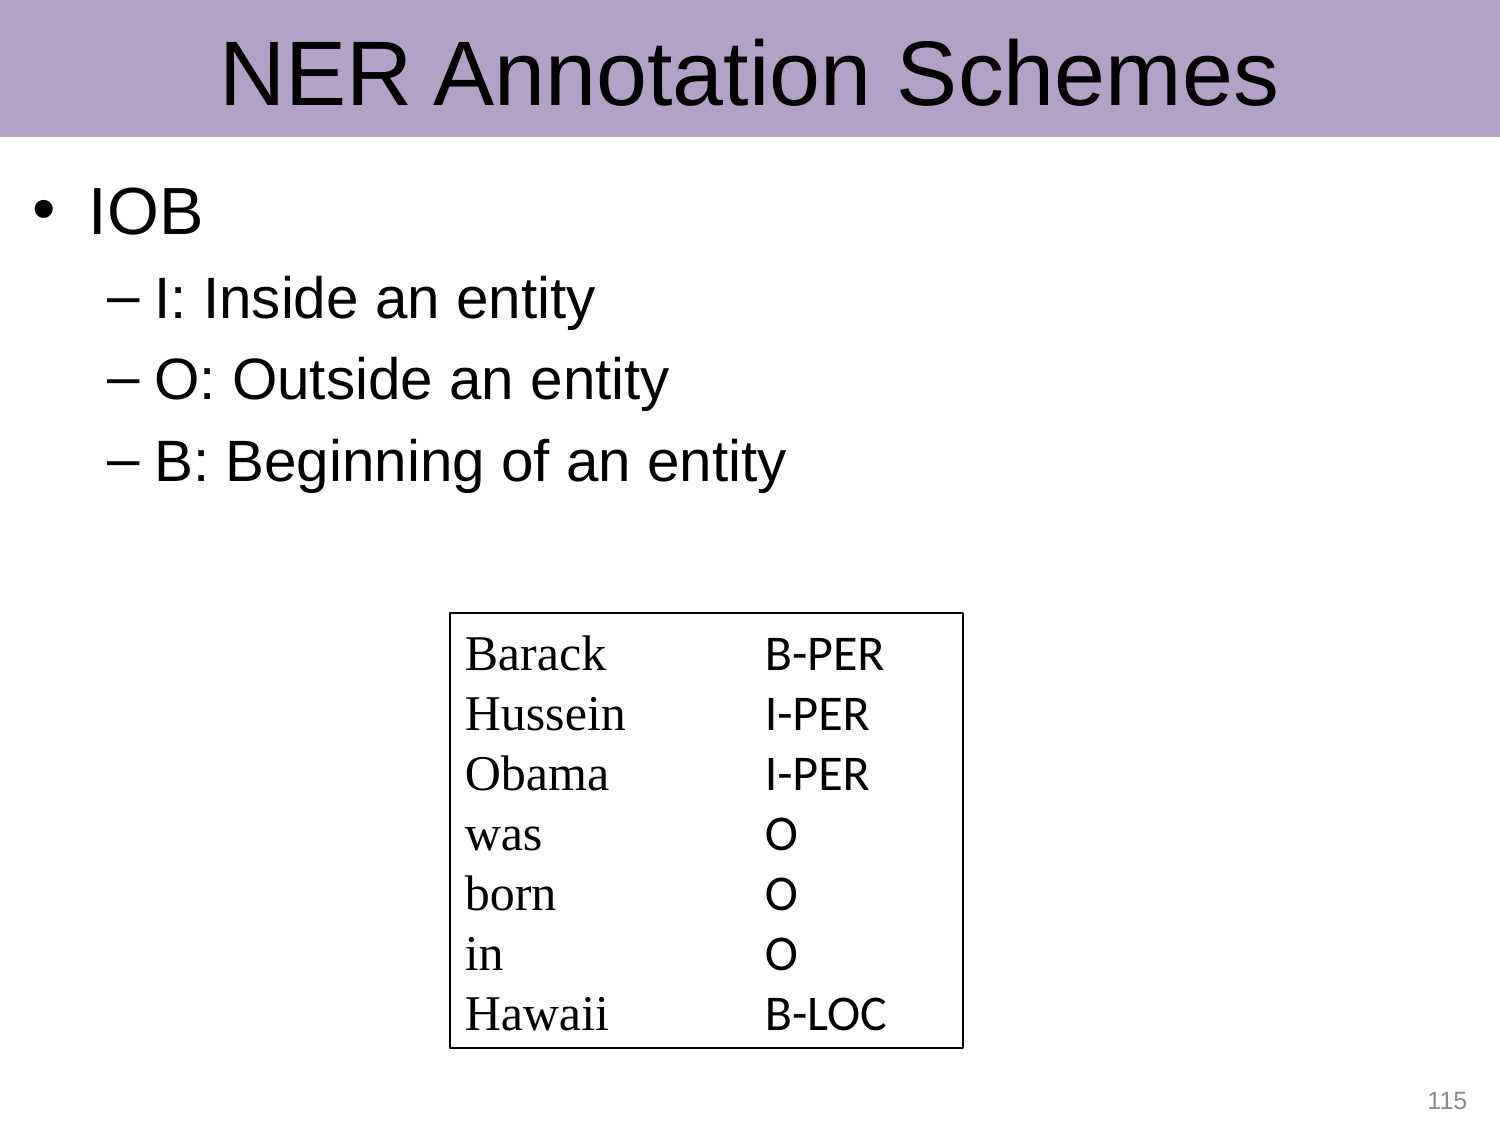

# NER Annotation Schemes
IOB
I: Inside an entity
O: Outside an entity
B: Beginning of an entity

Barack		B-PER
Hussein	I-PER
Obama		I-PER
was		O
born		O
in		O
Hawaii		B-LOC
115